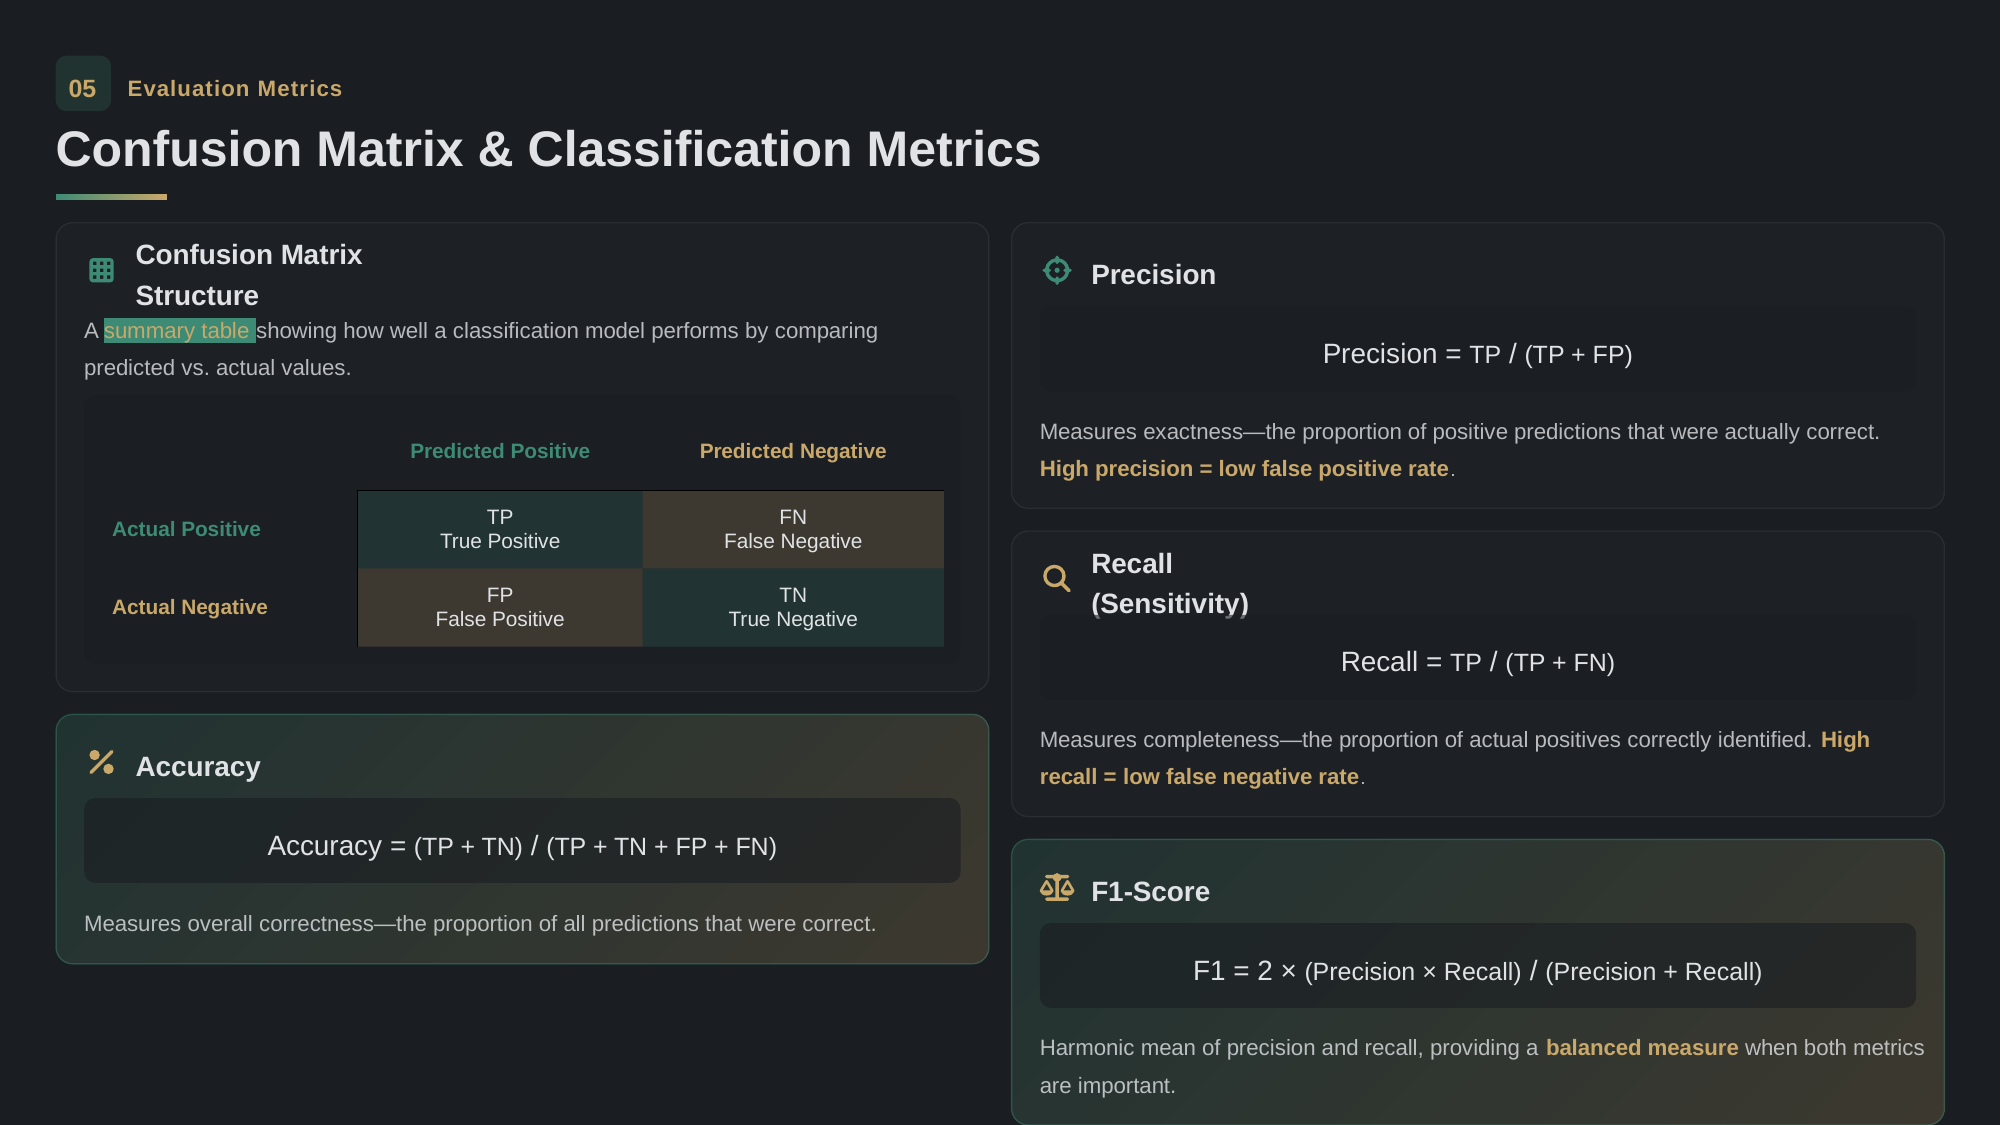

05
Evaluation Metrics
Confusion Matrix & Classification Metrics

Confusion Matrix Structure
Precision

A summary table showing how well a classification model performs by comparing predicted vs. actual values.

Precision = TP / (TP + FP)

Measures exactness—the proportion of positive predictions that were actually correct. High precision = low false positive rate.
|  | Predicted Positive | Predicted Negative |
| --- | --- | --- |
| Actual Positive | TP True Positive | FN False Negative |
| Actual Negative | FP False Positive | TN True Negative |

Recall (Sensitivity)

Recall = TP / (TP + FN)

Measures completeness—the proportion of actual positives correctly identified. High recall = low false negative rate.
Accuracy

Accuracy = (TP + TN) / (TP + TN + FP + FN)

F1-Score

Measures overall correctness—the proportion of all predictions that were correct.

F1 = 2 × (Precision × Recall) / (Precision + Recall)
Harmonic mean of precision and recall, providing a balanced measure when both metrics are important.